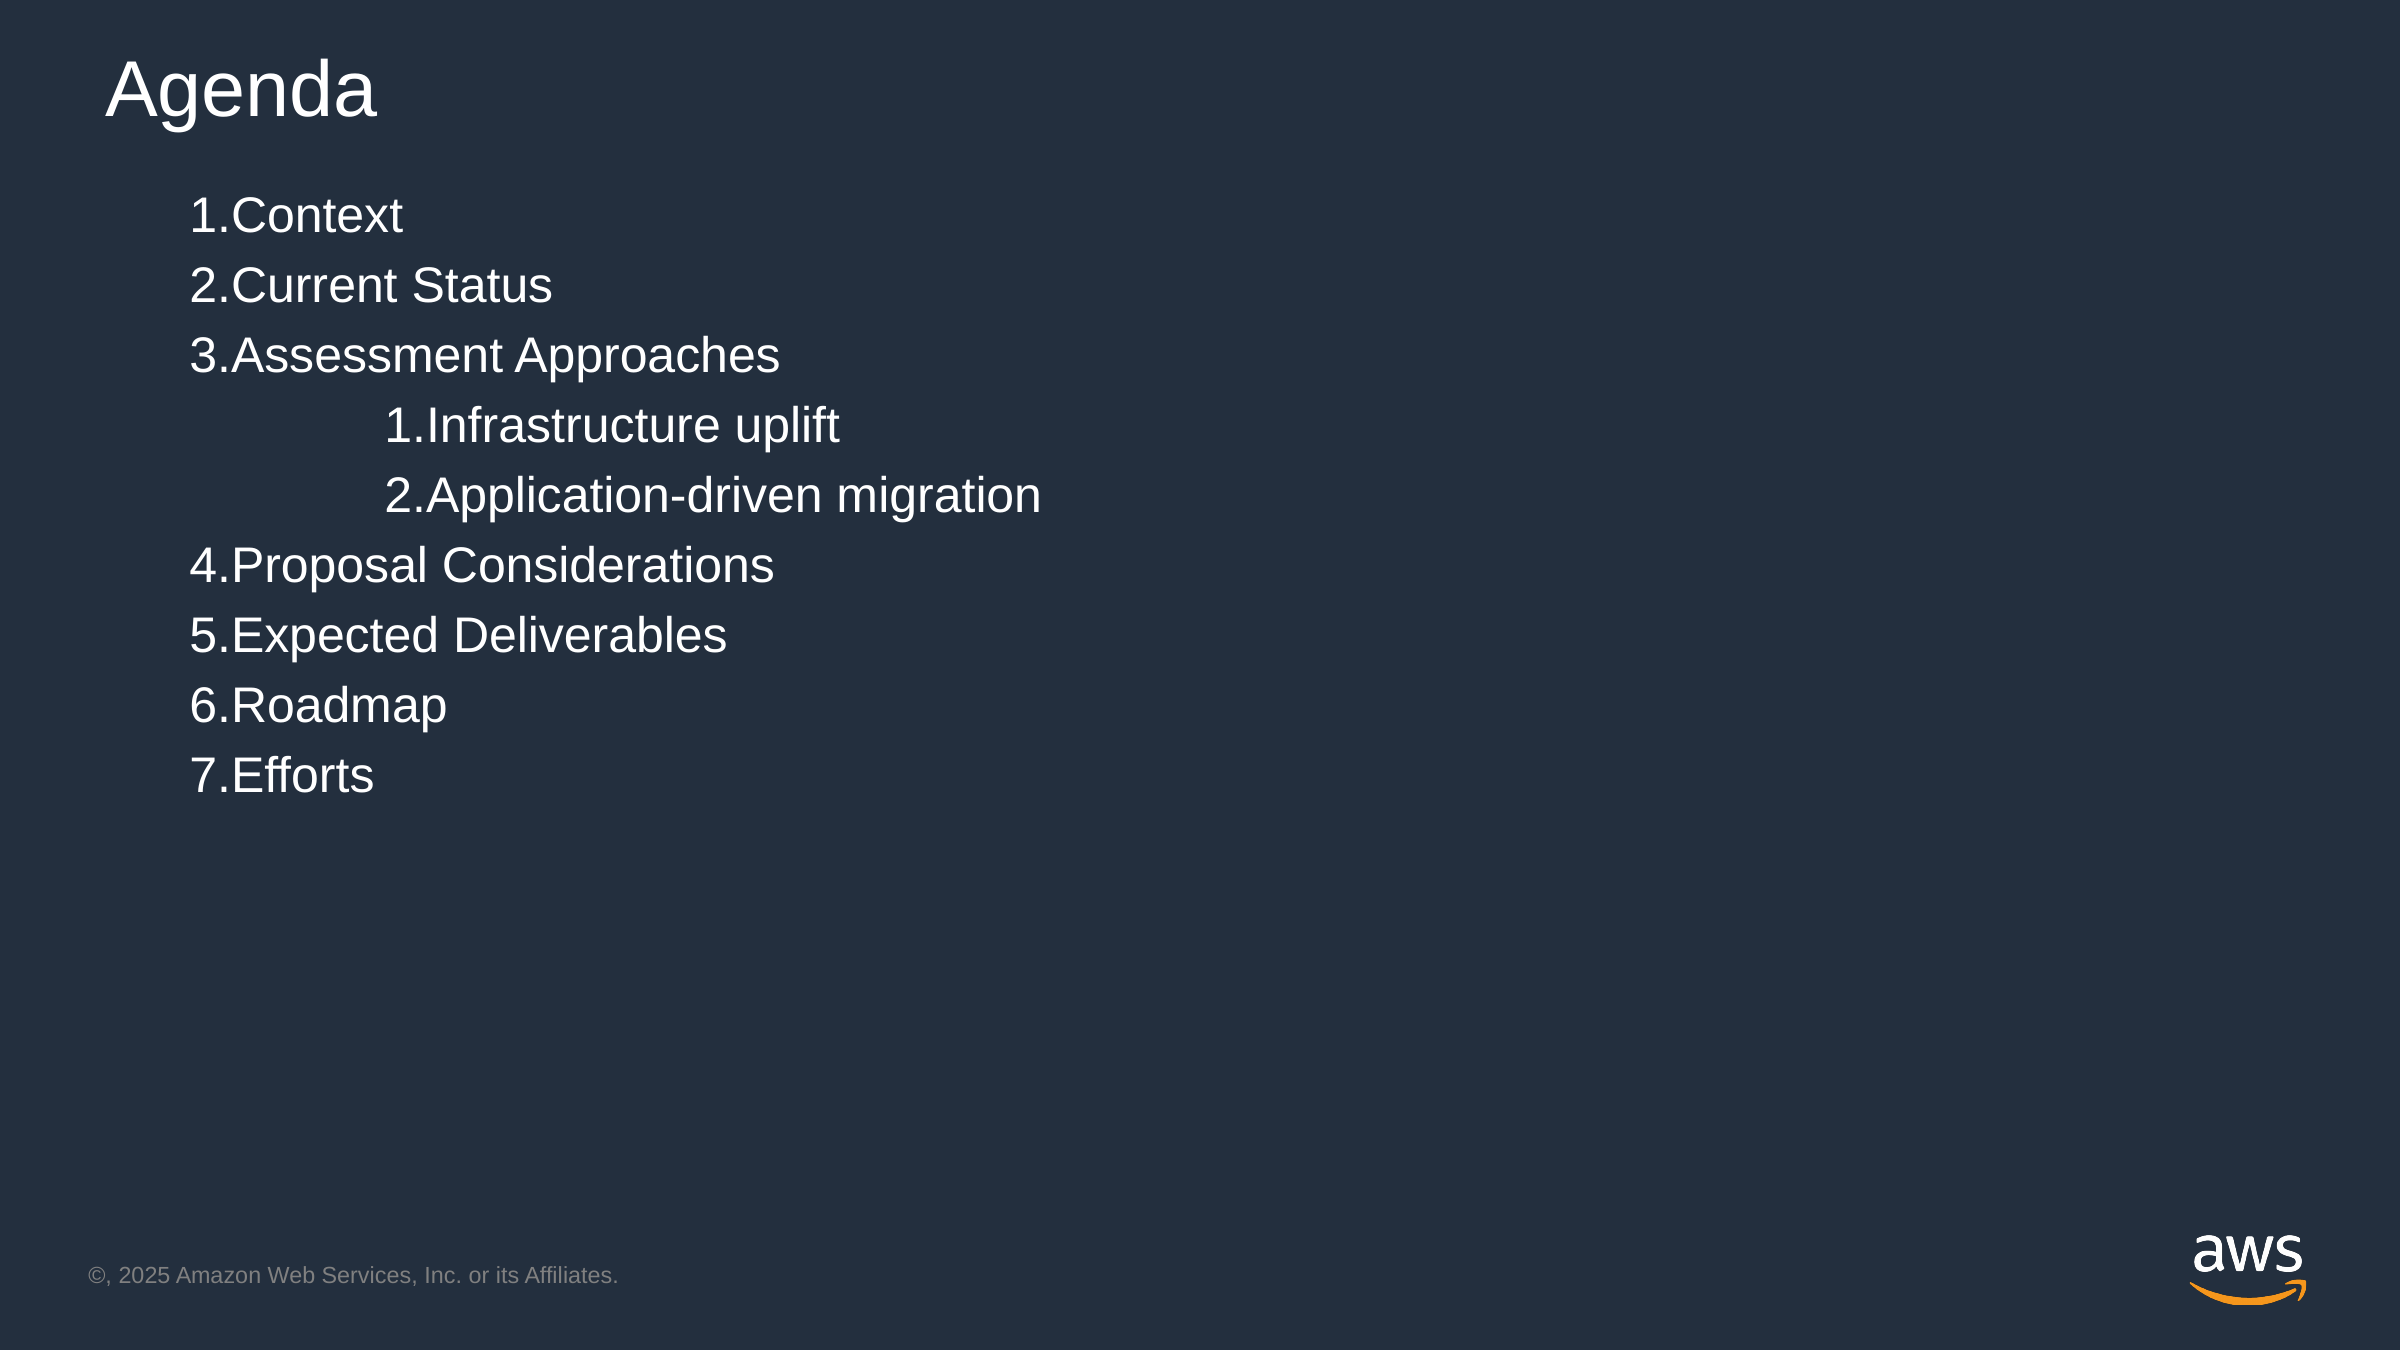

# Agenda
Context
Current Status
Assessment Approaches
Infrastructure uplift
Application-driven migration
Proposal Considerations
Expected Deliverables
Roadmap
Efforts